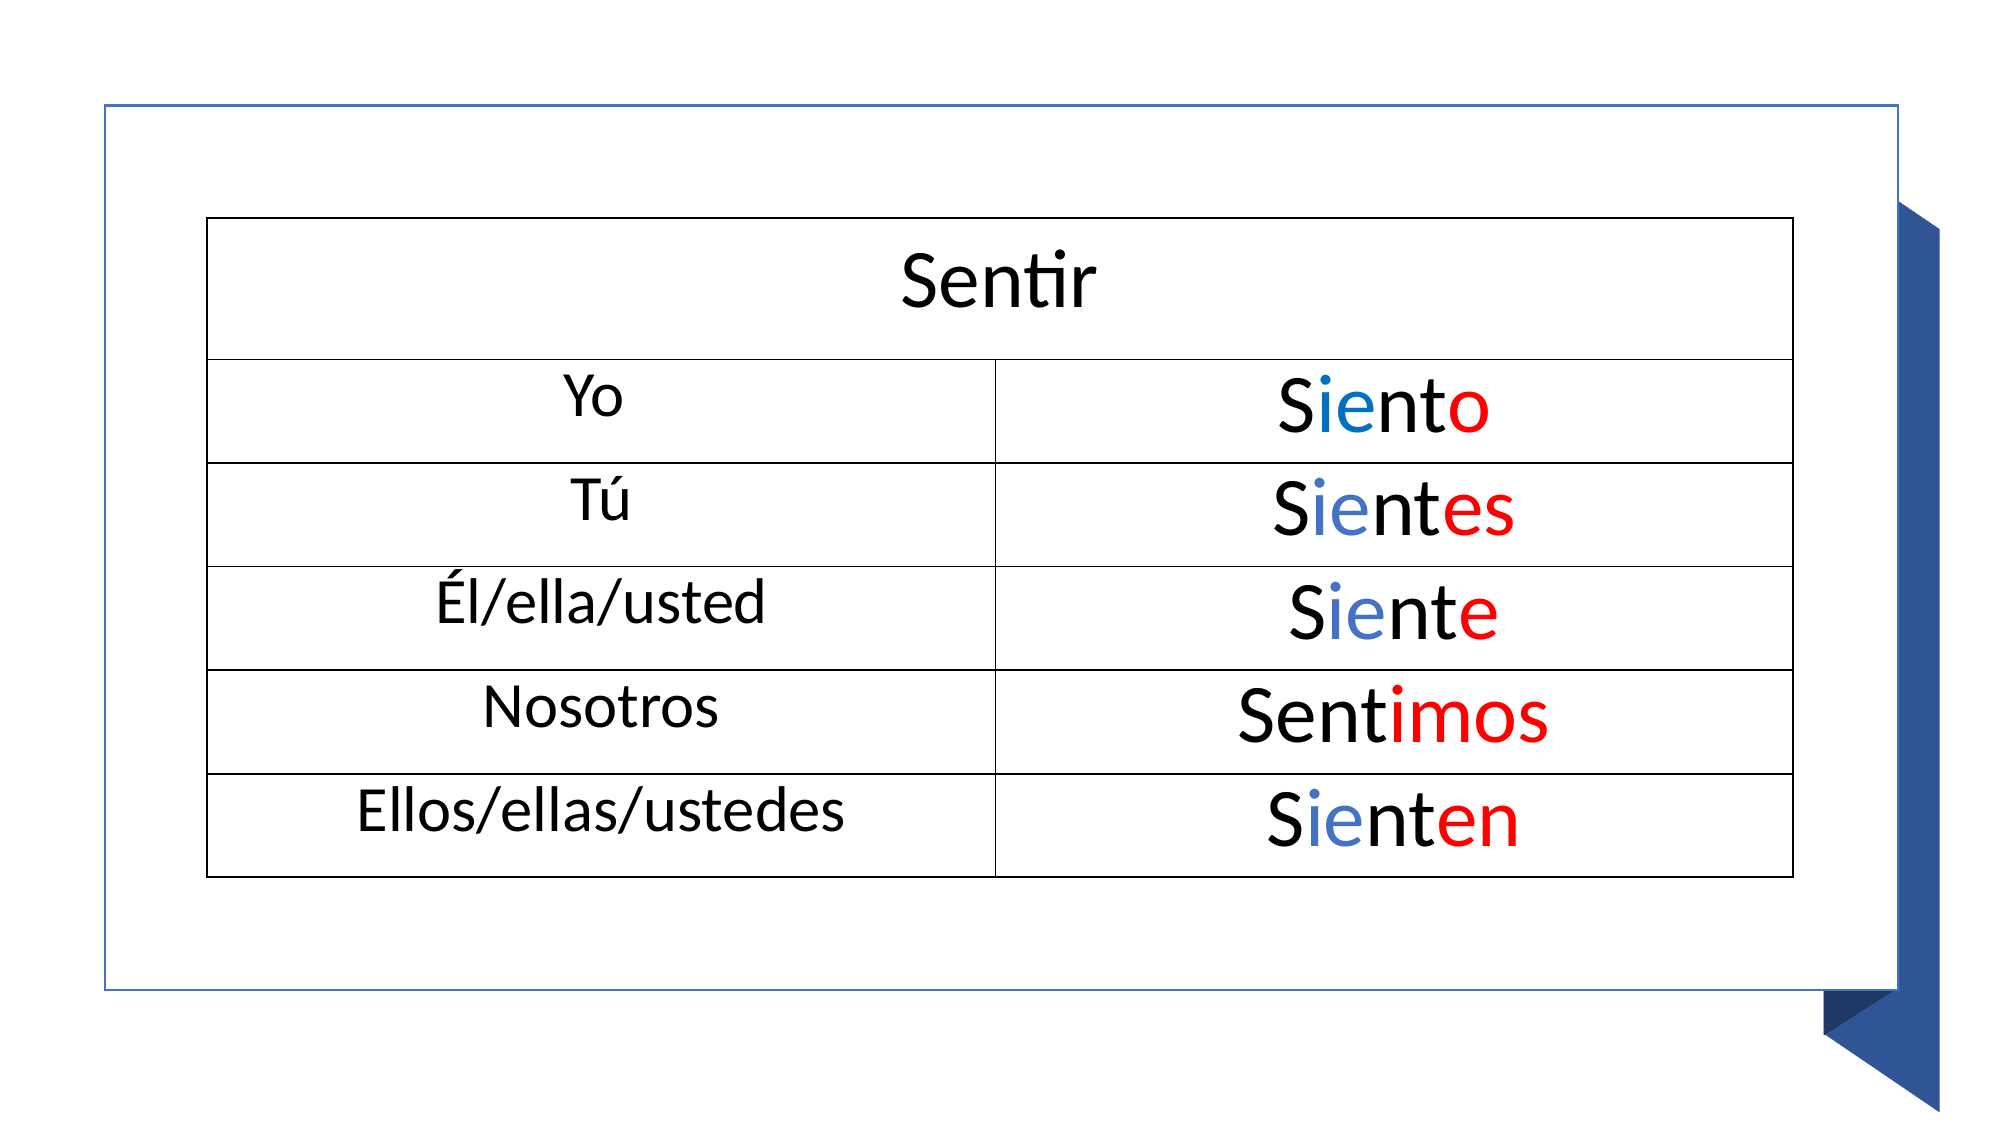

| Sentir |  |
| --- | --- |
| Yo | Siento |
| Tú | Sientes |
| Él/ella/usted | Siente |
| Nosotros | Sentimos |
| Ellos/ellas/ustedes | Sienten |